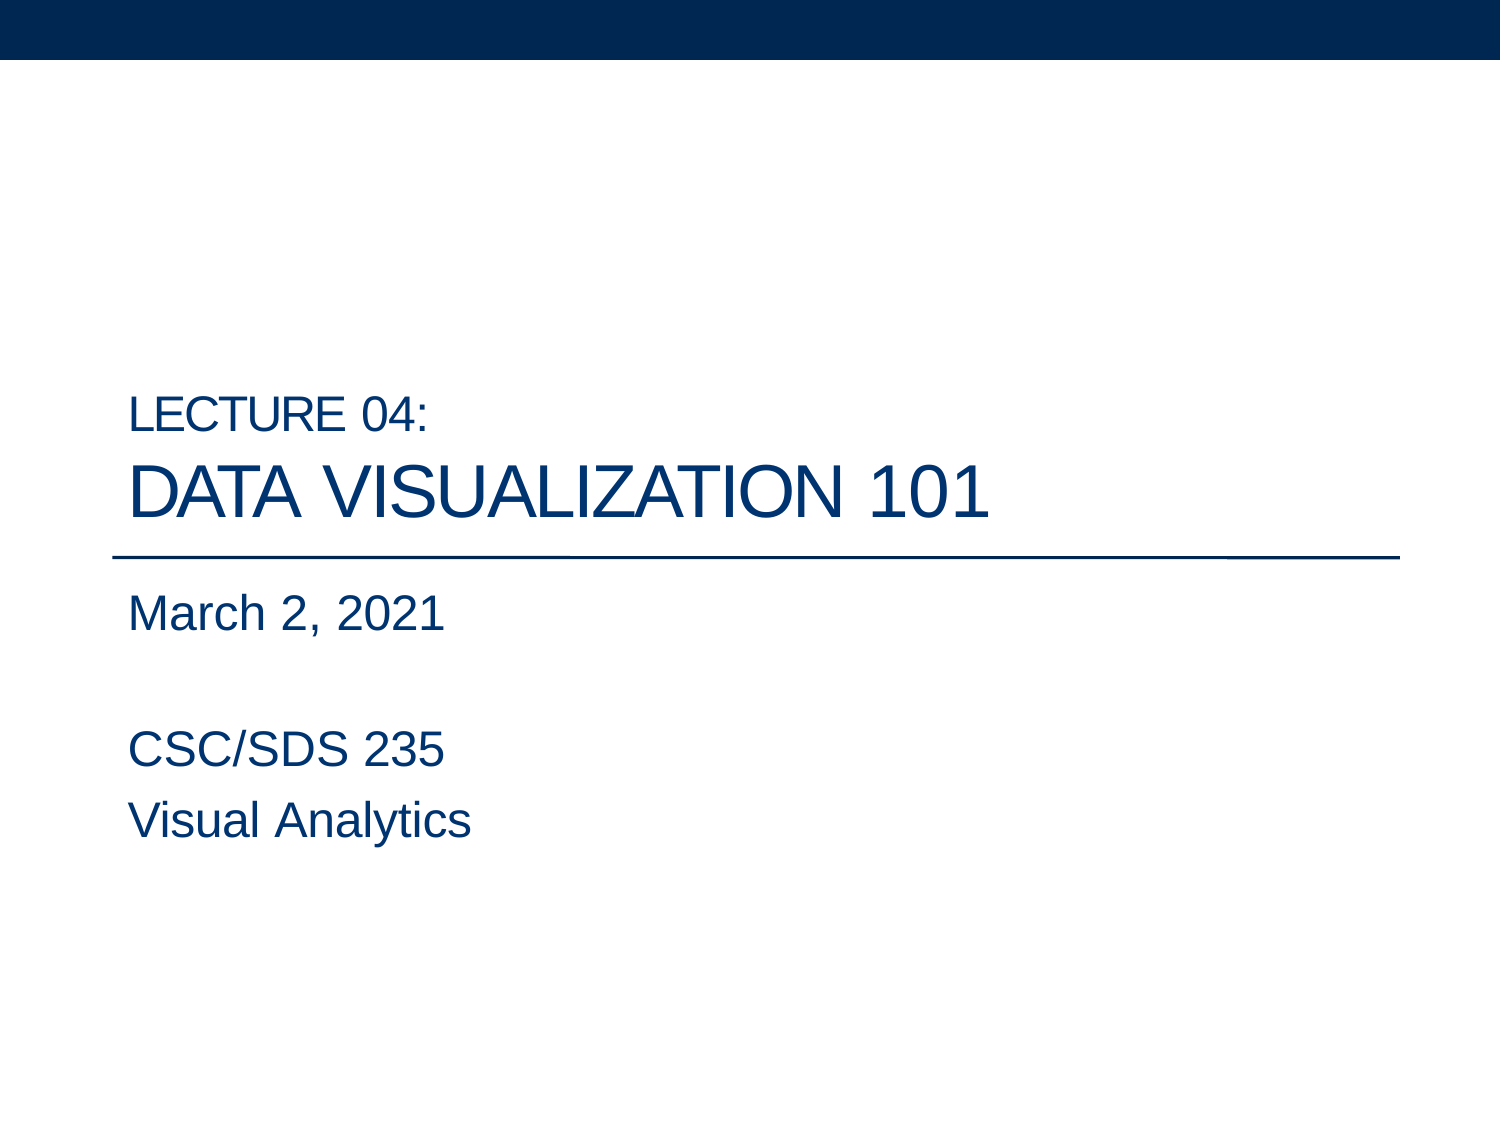

# LECTURE 04:
DATA VISUALIZATION 101

March 2, 2021

CSC/SDS 235
Visual Analytics